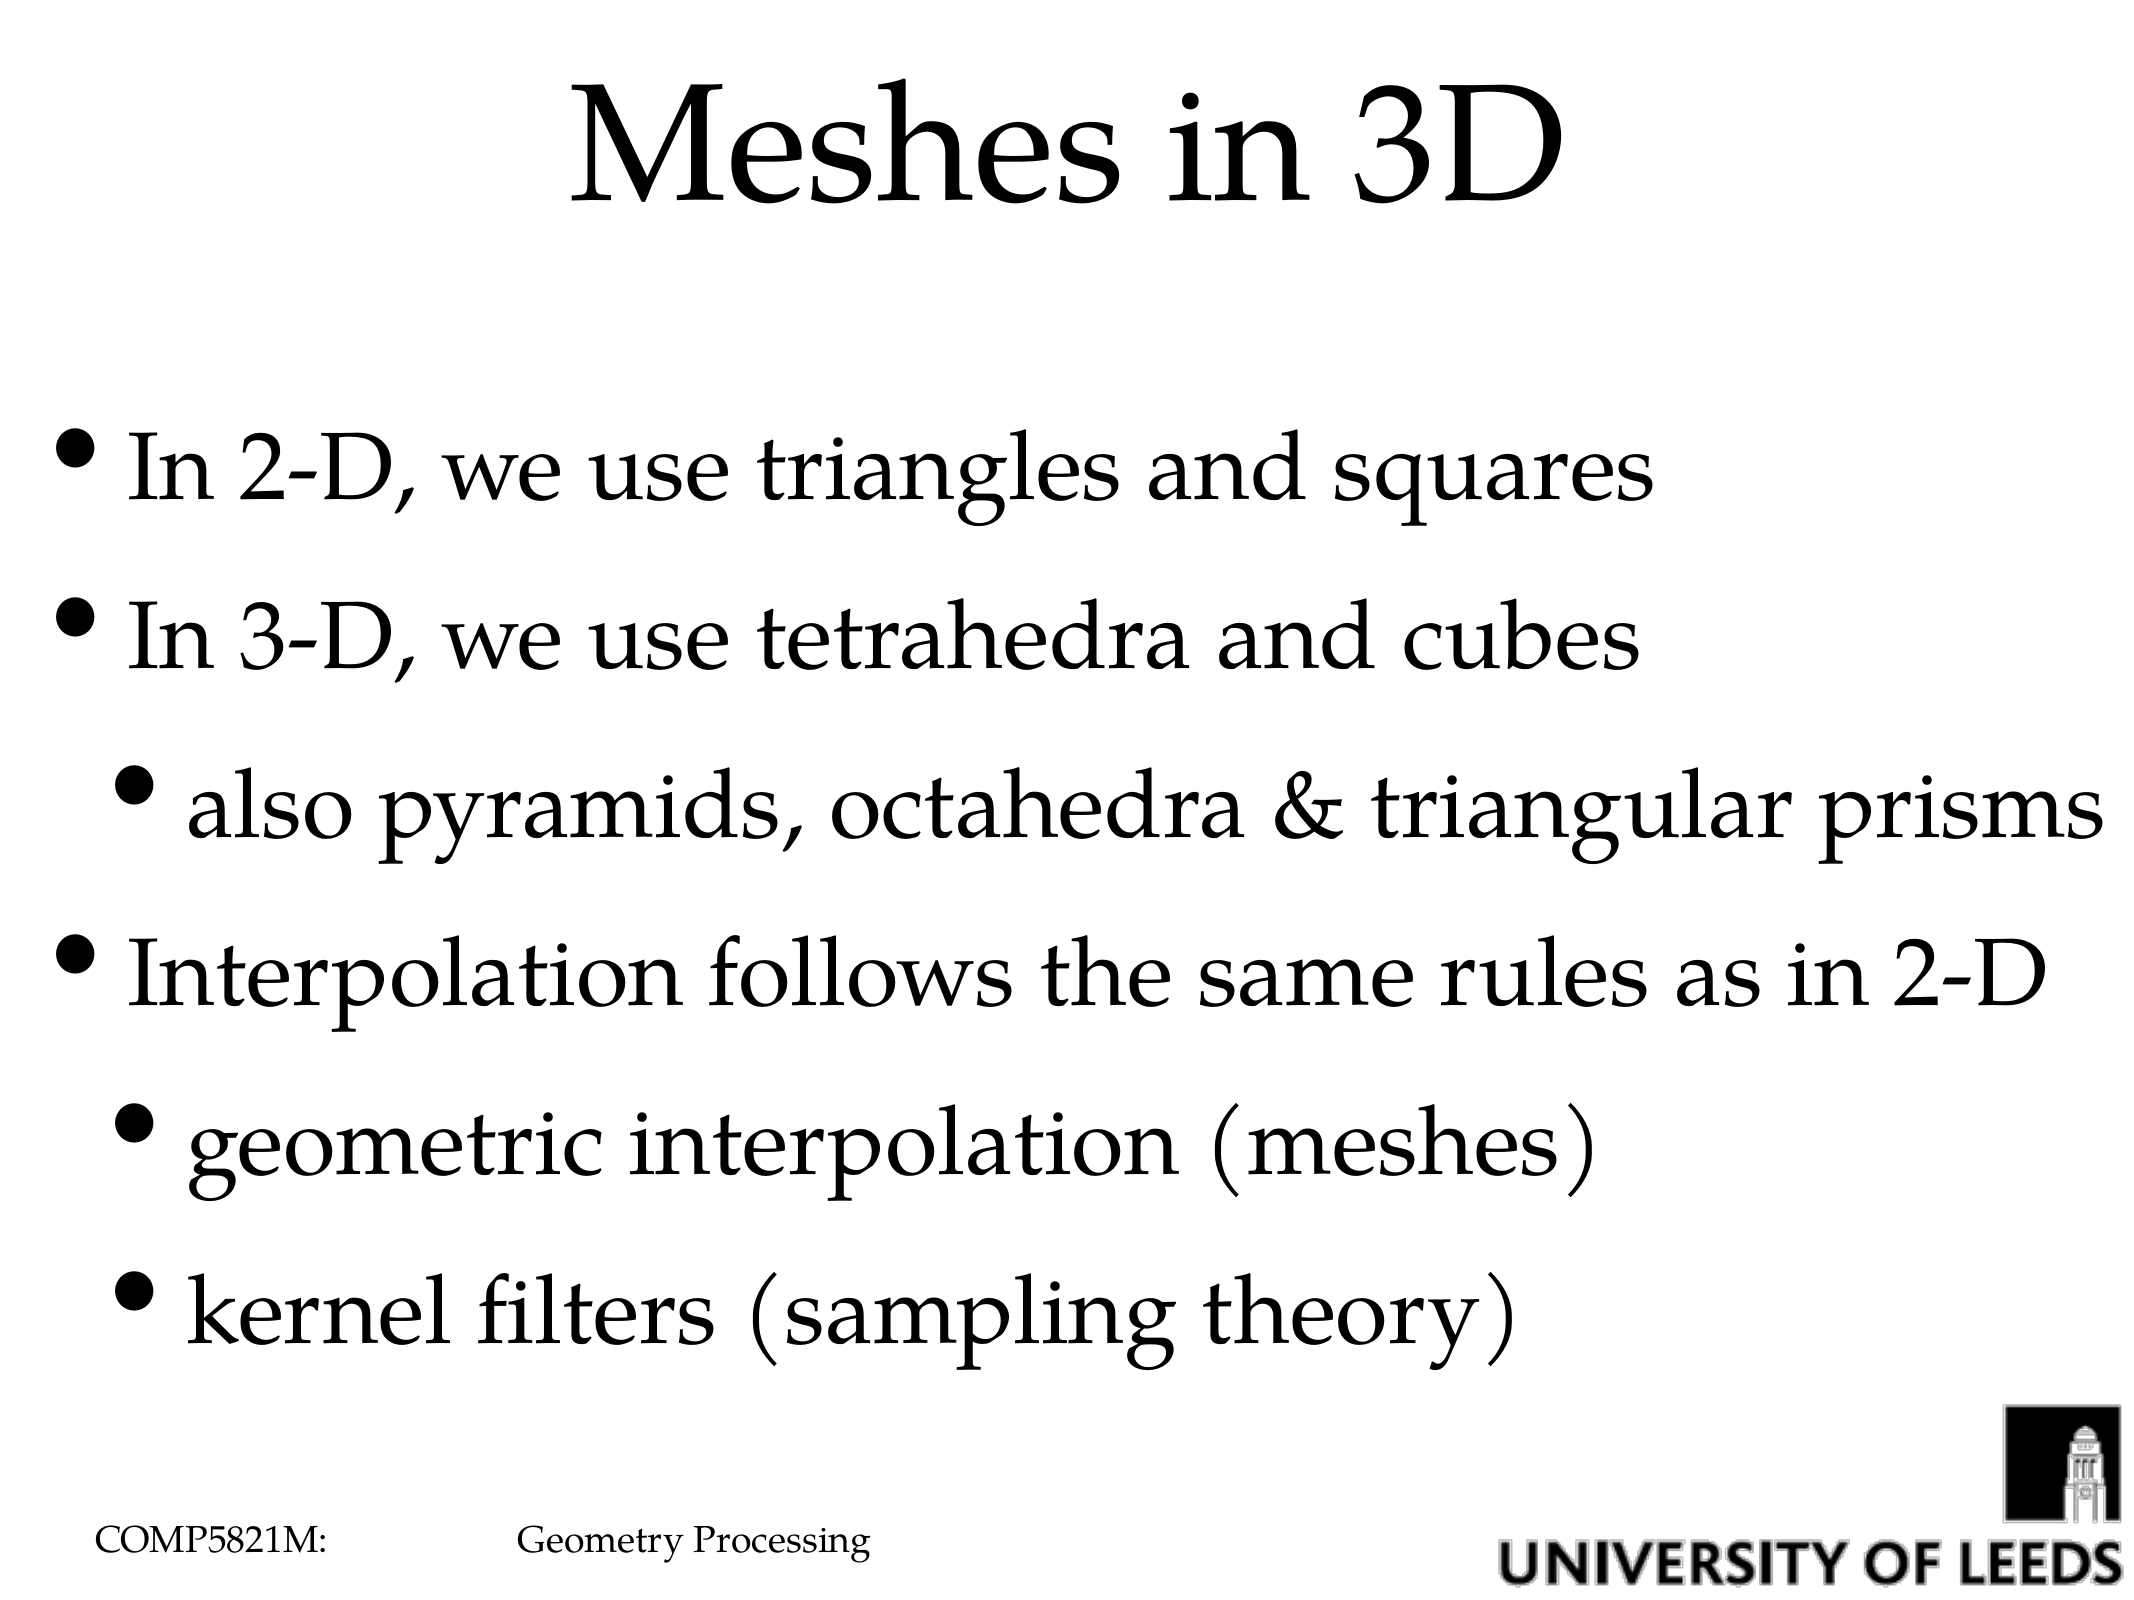

# Meshes in 3D
In 2-D, we use triangles and squares
In 3-D, we use tetrahedra and cubes
also pyramids, octahedra & triangular prisms
Interpolation follows the same rules as in 2-D
geometric interpolation (meshes)
kernel filters (sampling theory)